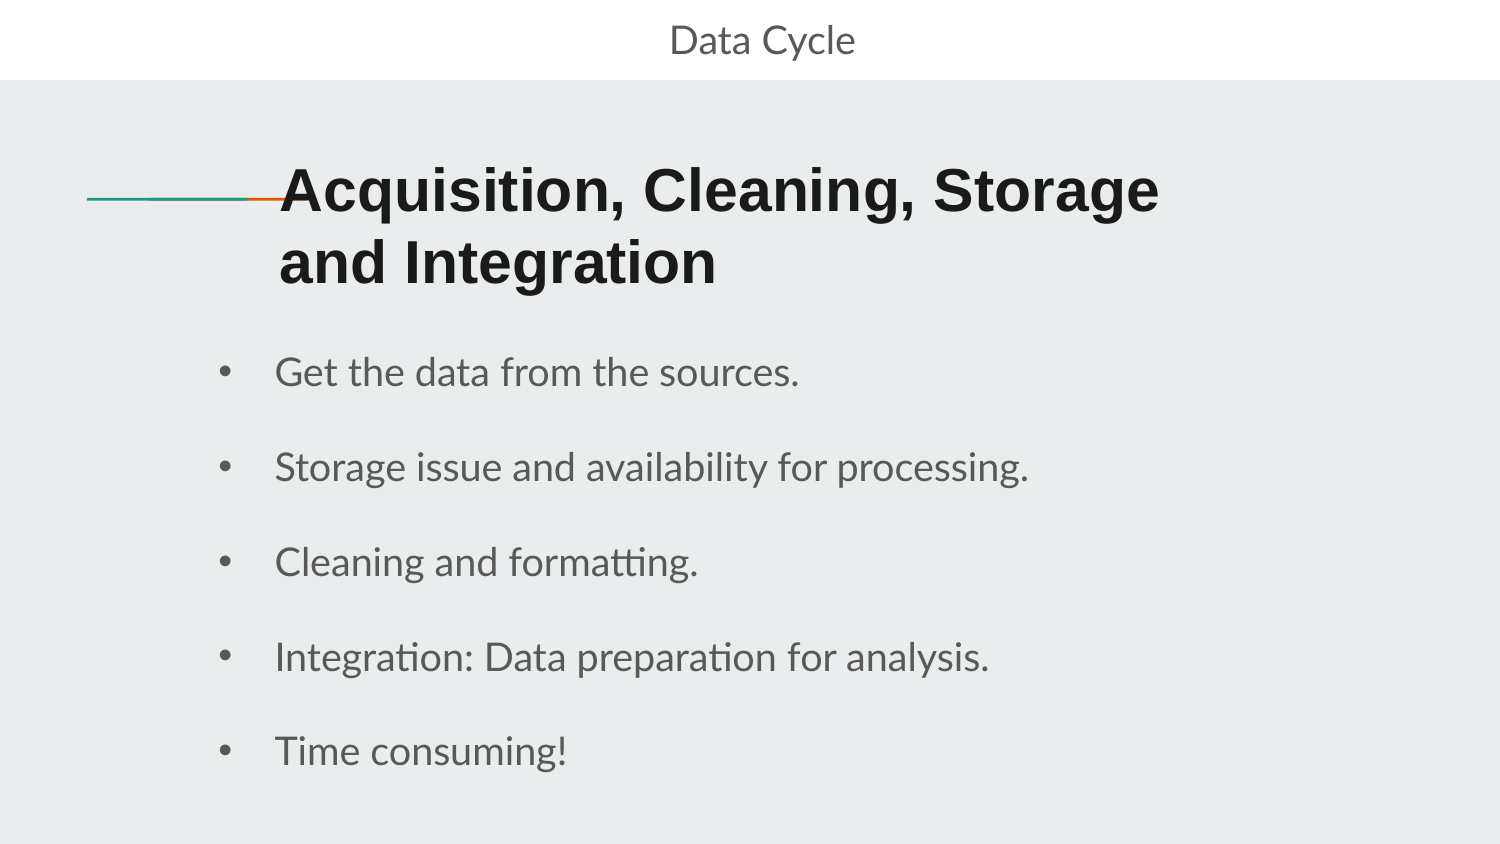

Data Cycle

# Acquisition, Cleaning, Storage and Integration
Get the data from the sources.

Storage issue and availability for processing.

Cleaning and formatting.

Integration: Data preparation for analysis.

Time consuming!